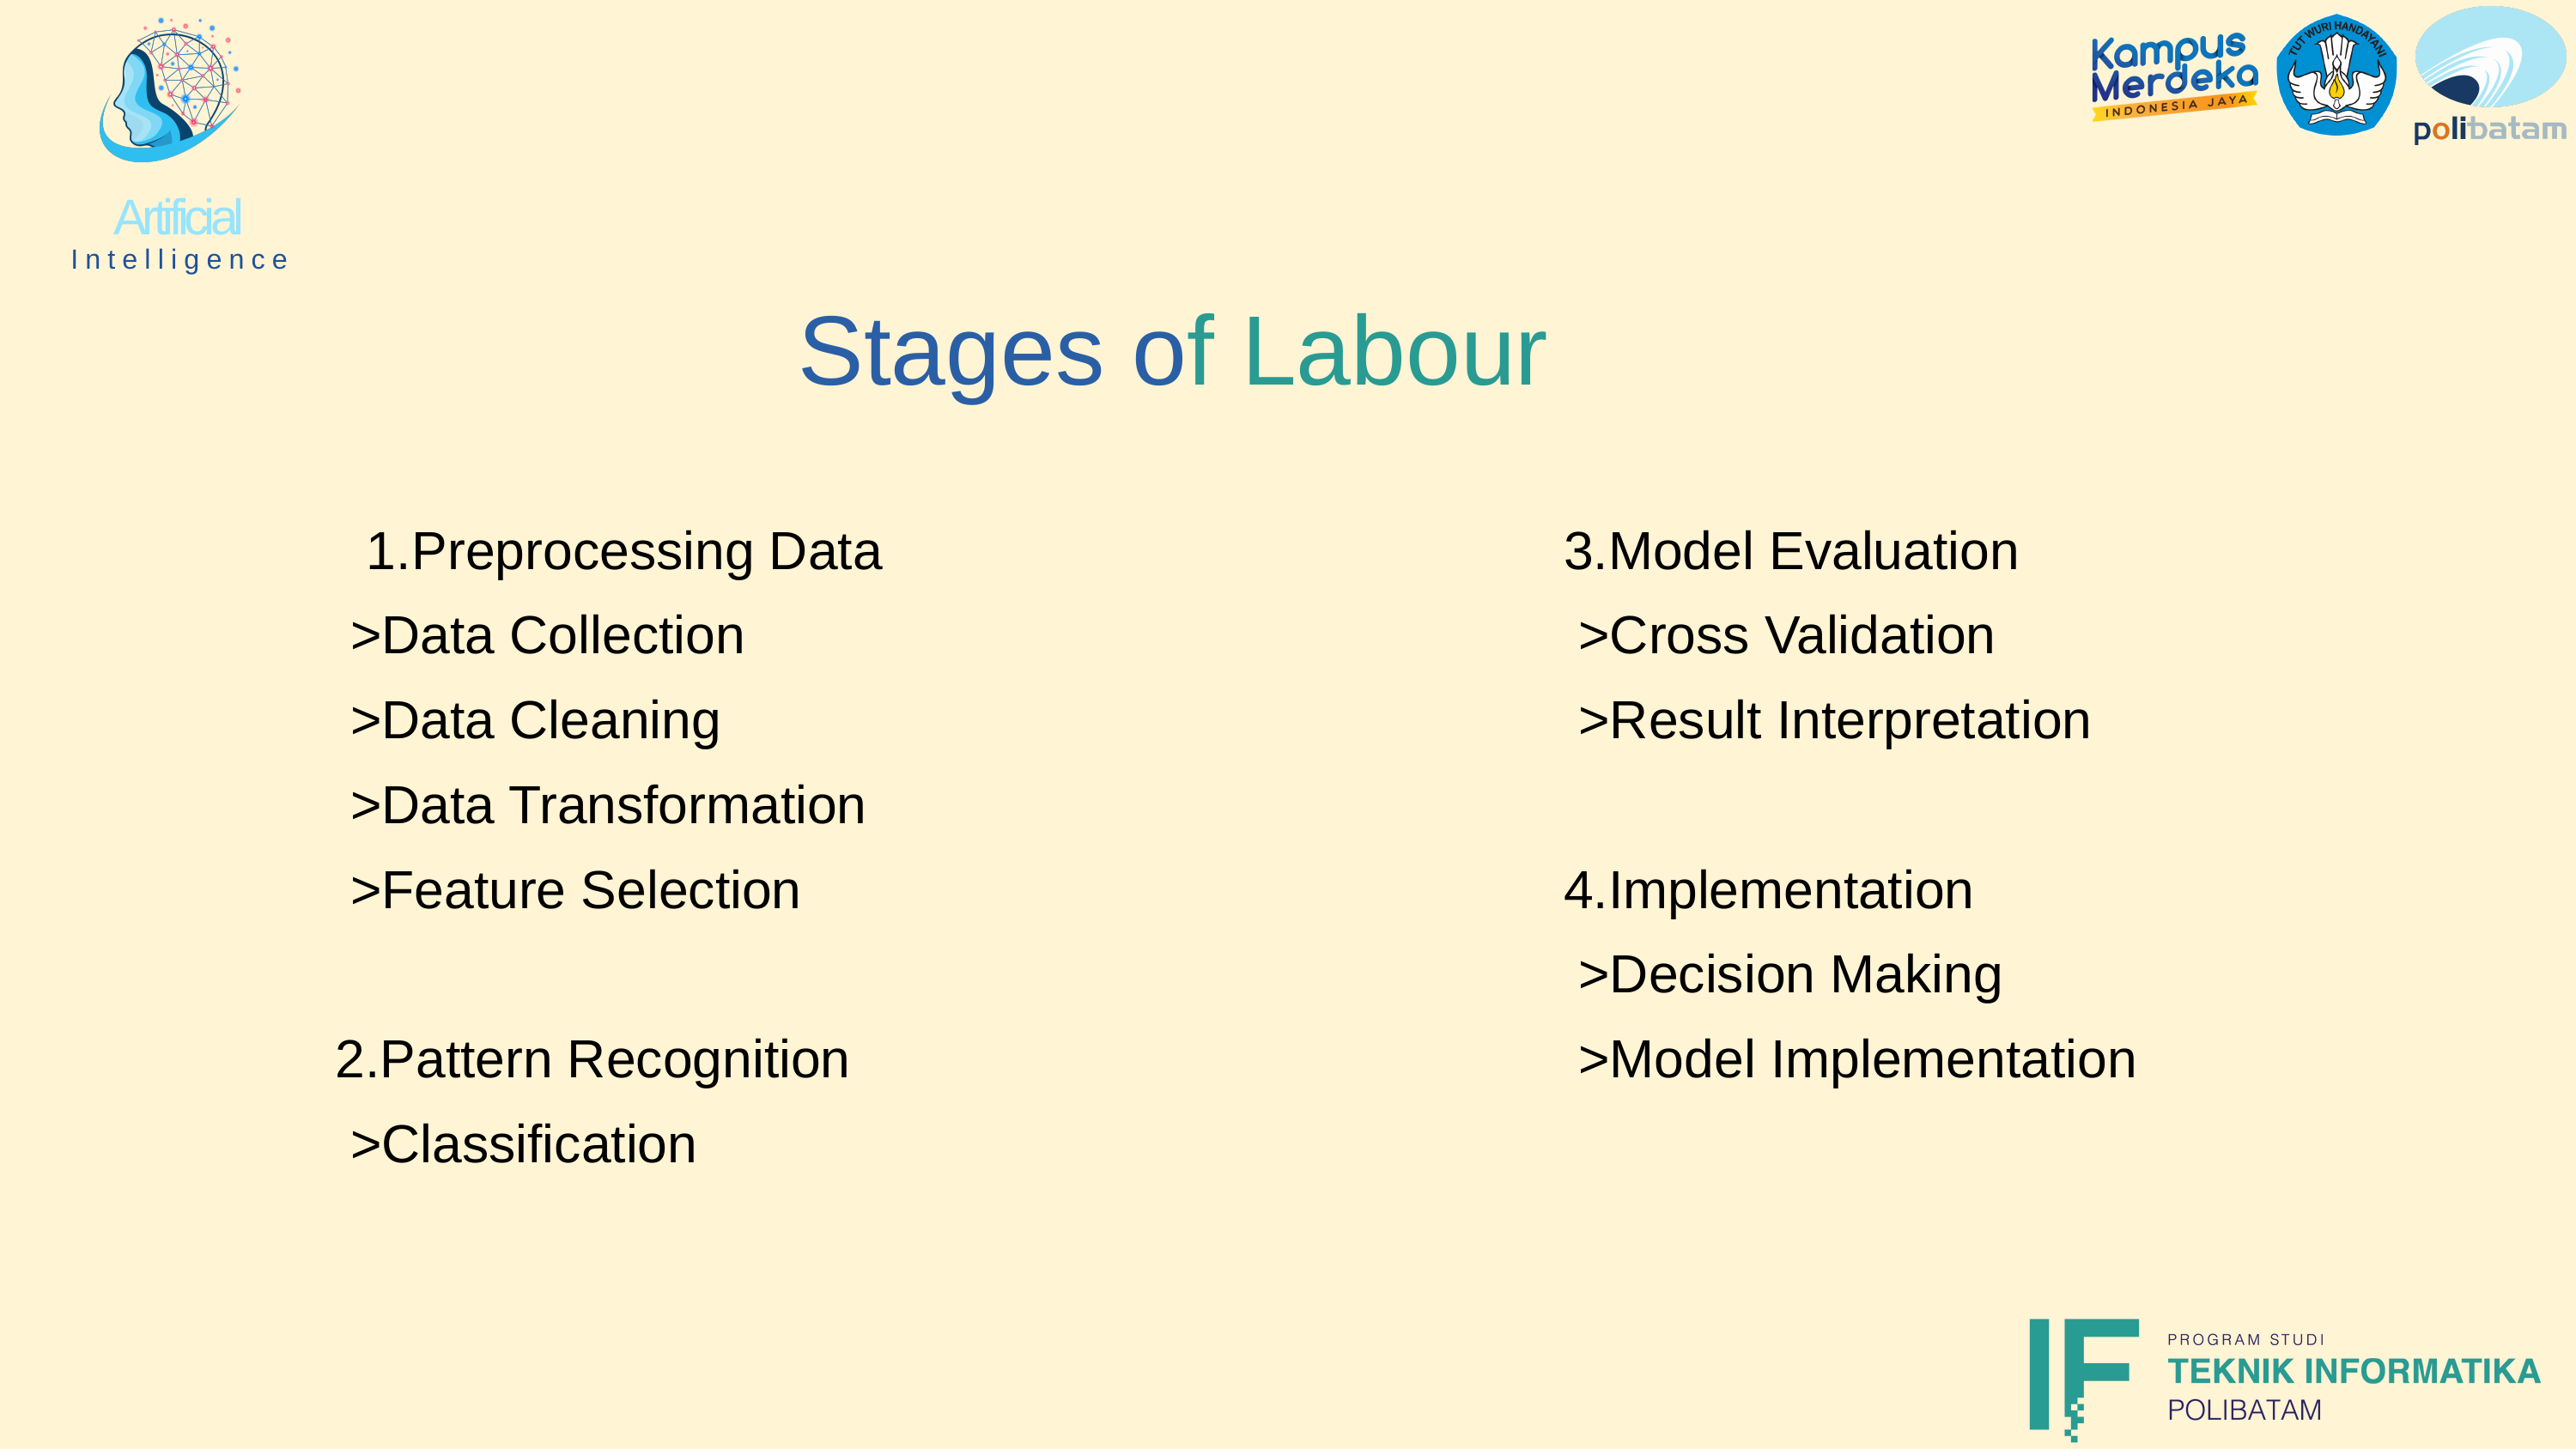

Artificial
Intelligence
Stages of Labour
Preprocessing Data
  >Data Collection
  >Data Cleaning
  >Data Transformation
  >Feature Selection

 2.Pattern Recognition
  >Classification

 3.Model Evaluation
  >Cross Validation
  >Result Interpretation

 4.Implementation
  >Decision Making
  >Model Implementation